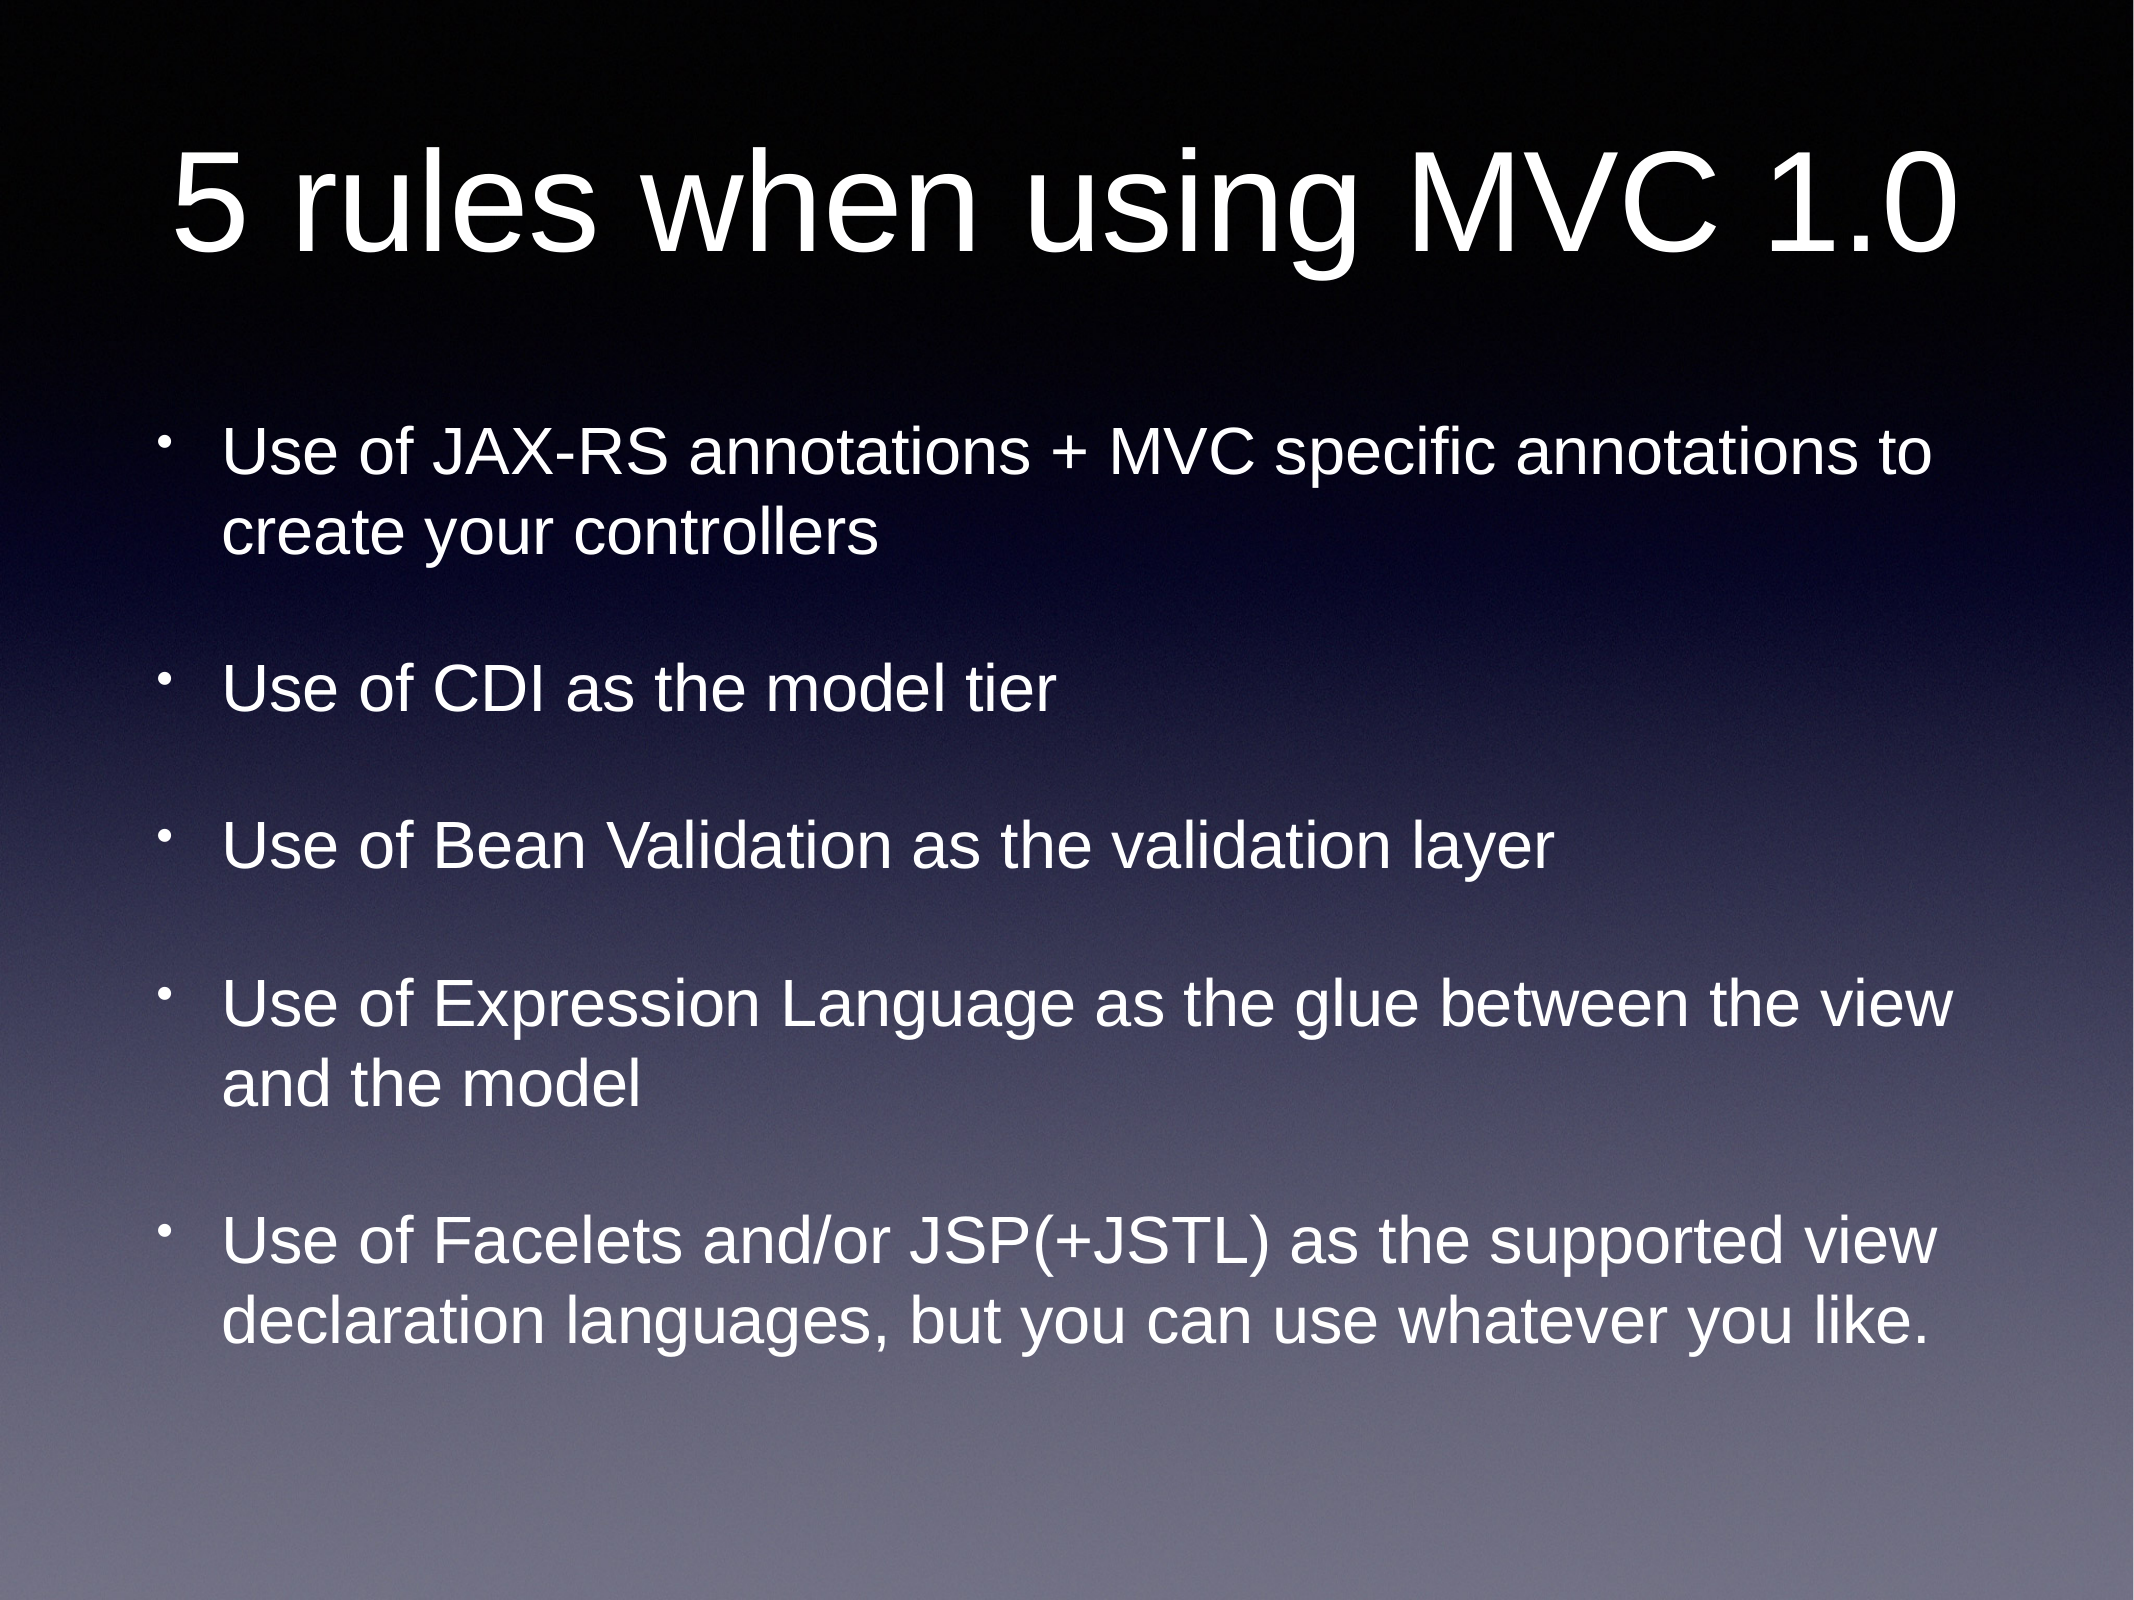

# 5 rules when using MVC 1.0
Use of JAX-RS annotations + MVC specific annotations to create your controllers
Use of CDI as the model tier
Use of Bean Validation as the validation layer
Use of Expression Language as the glue between the view and the model
Use of Facelets and/or JSP(+JSTL) as the supported view declaration languages, but you can use whatever you like.